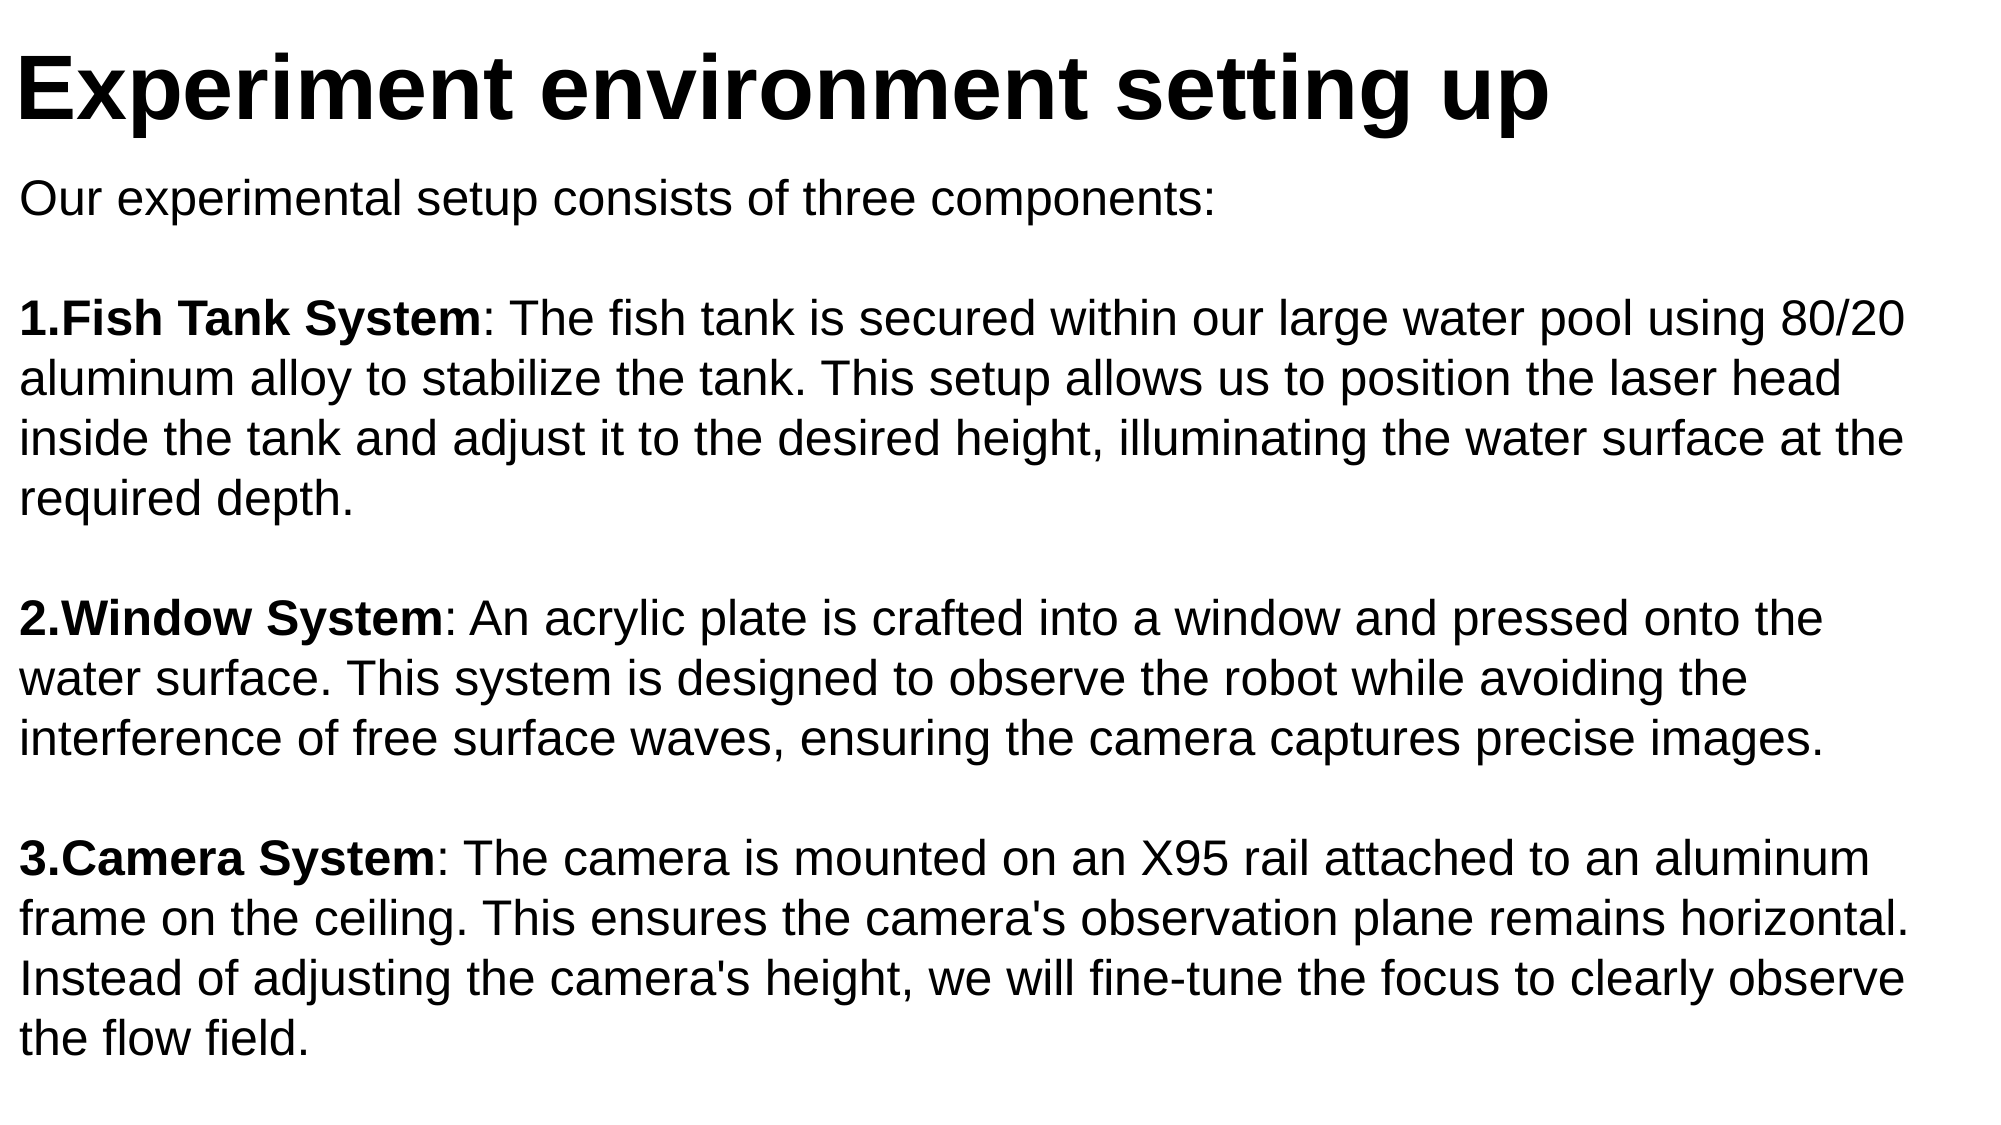

# Experiment environment setting up
Our experimental setup consists of three components:

Fish Tank System: The fish tank is secured within our large water pool using 80/20 aluminum alloy to stabilize the tank. This setup allows us to position the laser head inside the tank and adjust it to the desired height, illuminating the water surface at the required depth.

Window System: An acrylic plate is crafted into a window and pressed onto the water surface. This system is designed to observe the robot while avoiding the interference of free surface waves, ensuring the camera captures precise images.

Camera System: The camera is mounted on an X95 rail attached to an aluminum frame on the ceiling. This ensures the camera's observation plane remains horizontal. Instead of adjusting the camera's height, we will fine-tune the focus to clearly observe the flow field.